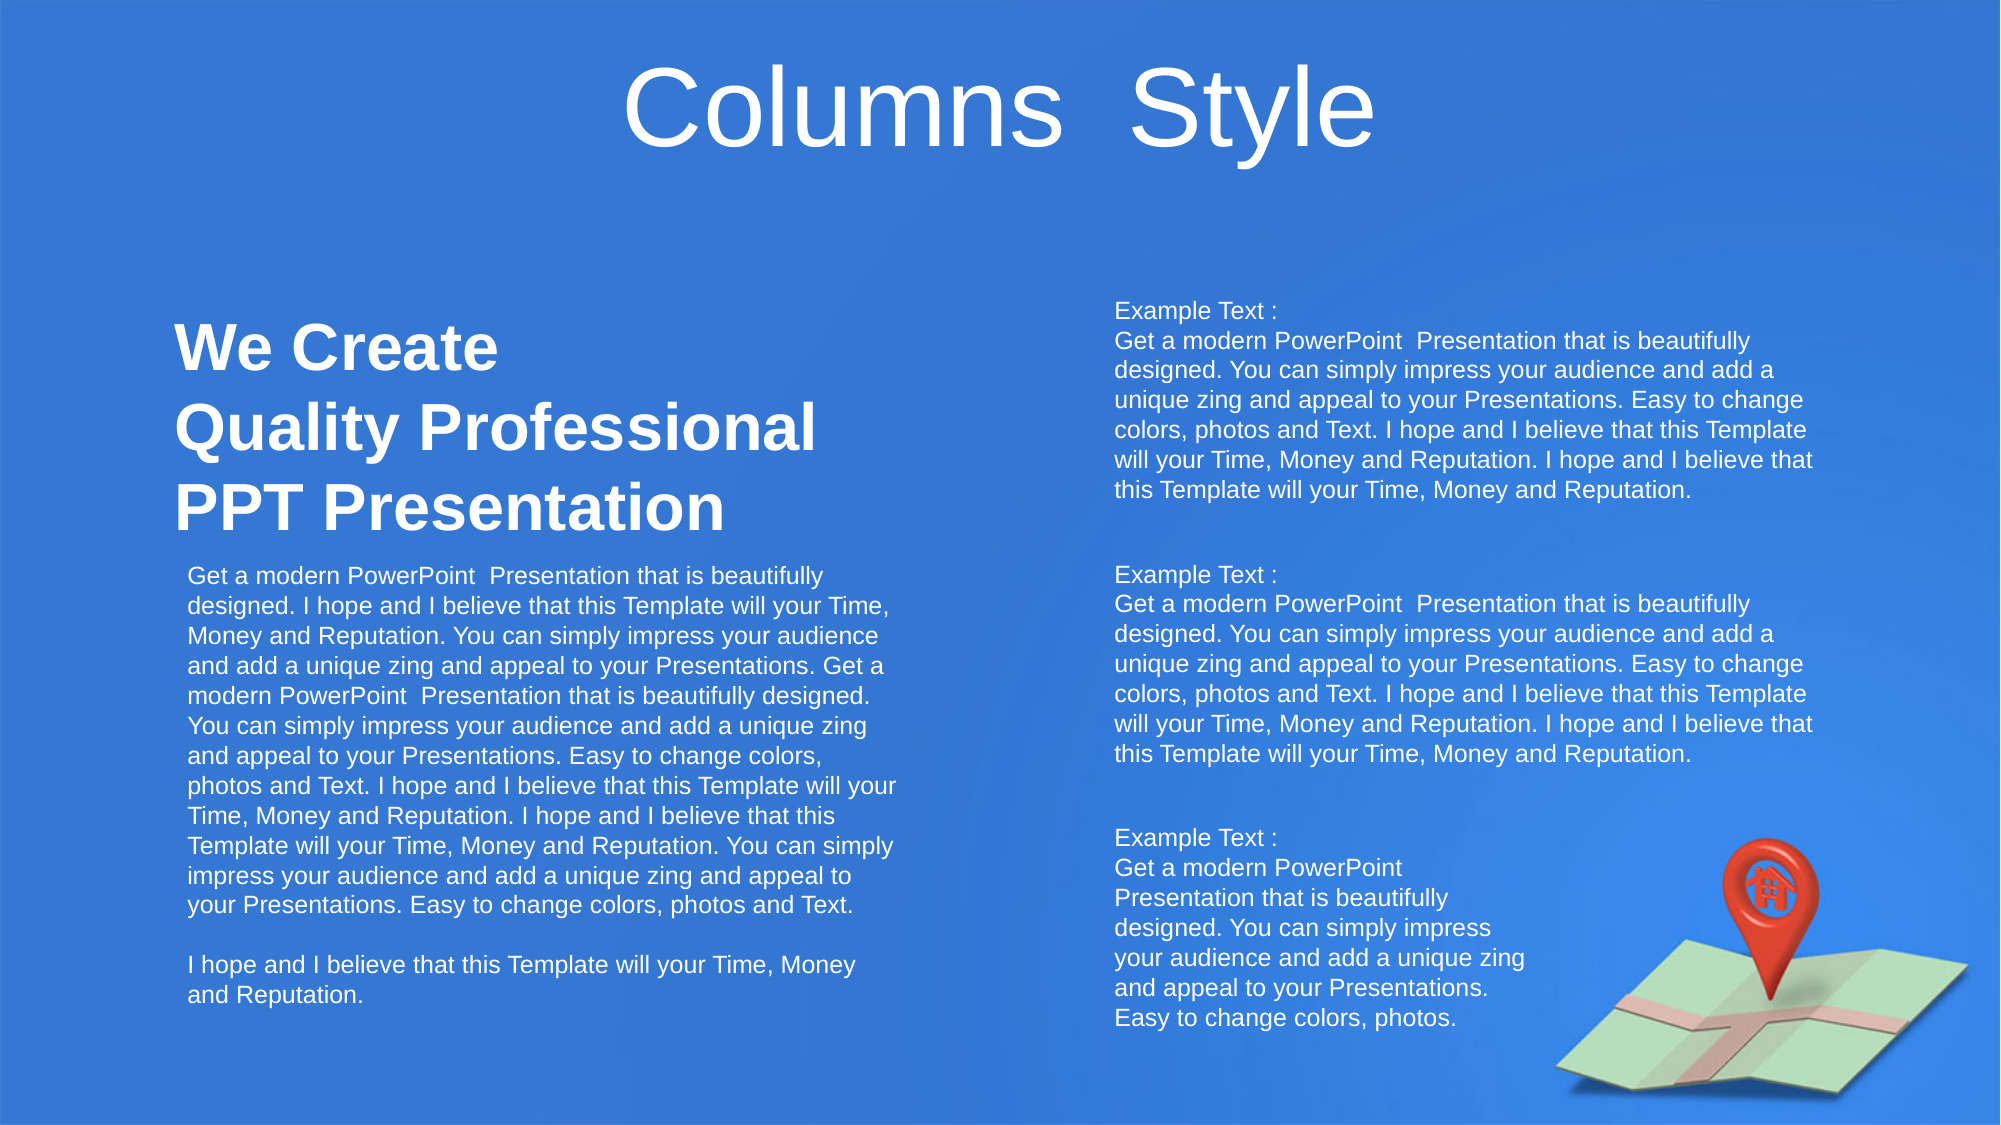

Columns  Style
Example Text :
Get a modern PowerPoint  Presentation that is beautifully designed. You can simply impress your audience and add a unique zing and appeal to your Presentations. Easy to change colors, photos and Text. I hope and I believe that this Template will your Time, Money and Reputation. I hope and I believe that this Template will your Time, Money and Reputation.
We Create
Quality Professional
PPT Presentation
Example Text :
Get a modern PowerPoint  Presentation that is beautifully designed. You can simply impress your audience and add a unique zing and appeal to your Presentations. Easy to change colors, photos and Text. I hope and I believe that this Template will your Time, Money and Reputation. I hope and I believe that this Template will your Time, Money and Reputation.
Get a modern PowerPoint  Presentation that is beautifully designed. I hope and I believe that this Template will your Time, Money and Reputation. You can simply impress your audience and add a unique zing and appeal to your Presentations. Get a modern PowerPoint  Presentation that is beautifully designed. You can simply impress your audience and add a unique zing and appeal to your Presentations. Easy to change colors, photos and Text. I hope and I believe that this Template will your Time, Money and Reputation. I hope and I believe that this Template will your Time, Money and Reputation. You can simply impress your audience and add a unique zing and appeal to your Presentations. Easy to change colors, photos and Text.

I hope and I believe that this Template will your Time, Money and Reputation.
Example Text :
Get a modern PowerPoint  Presentation that is beautifully designed. You can simply impress your audience and add a unique zing and appeal to your Presentations. Easy to change colors, photos.